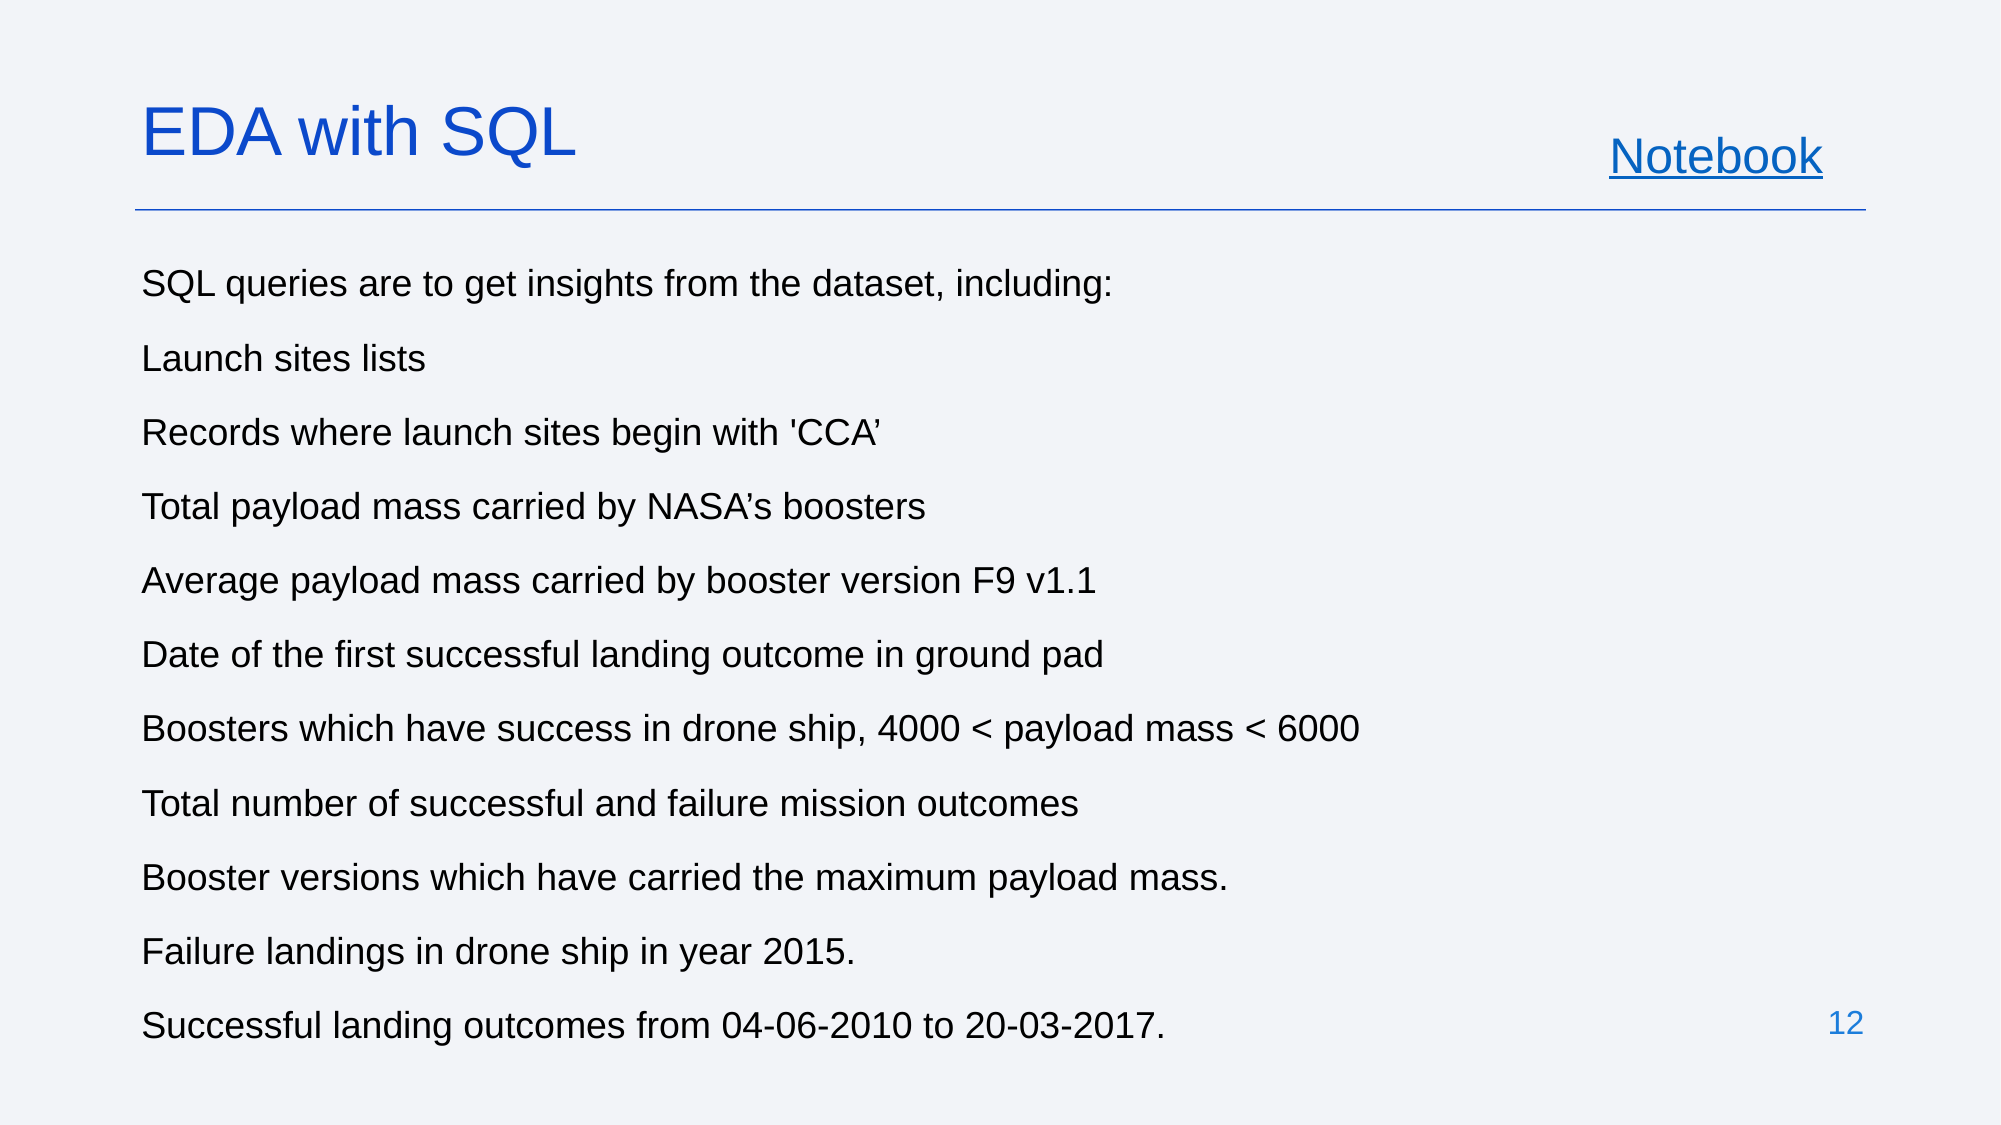

EDA with SQL
Notebook
SQL queries are to get insights from the dataset, including:
Launch sites lists
Records where launch sites begin with 'CCA’
Total payload mass carried by NASA’s boosters
Average payload mass carried by booster version F9 v1.1
Date of the first successful landing outcome in ground pad
Boosters which have success in drone ship, 4000 < payload mass < 6000
Total number of successful and failure mission outcomes
Booster versions which have carried the maximum payload mass.
Failure landings in drone ship in year 2015.
Successful landing outcomes from 04-06-2010 to 20-03-2017.

12